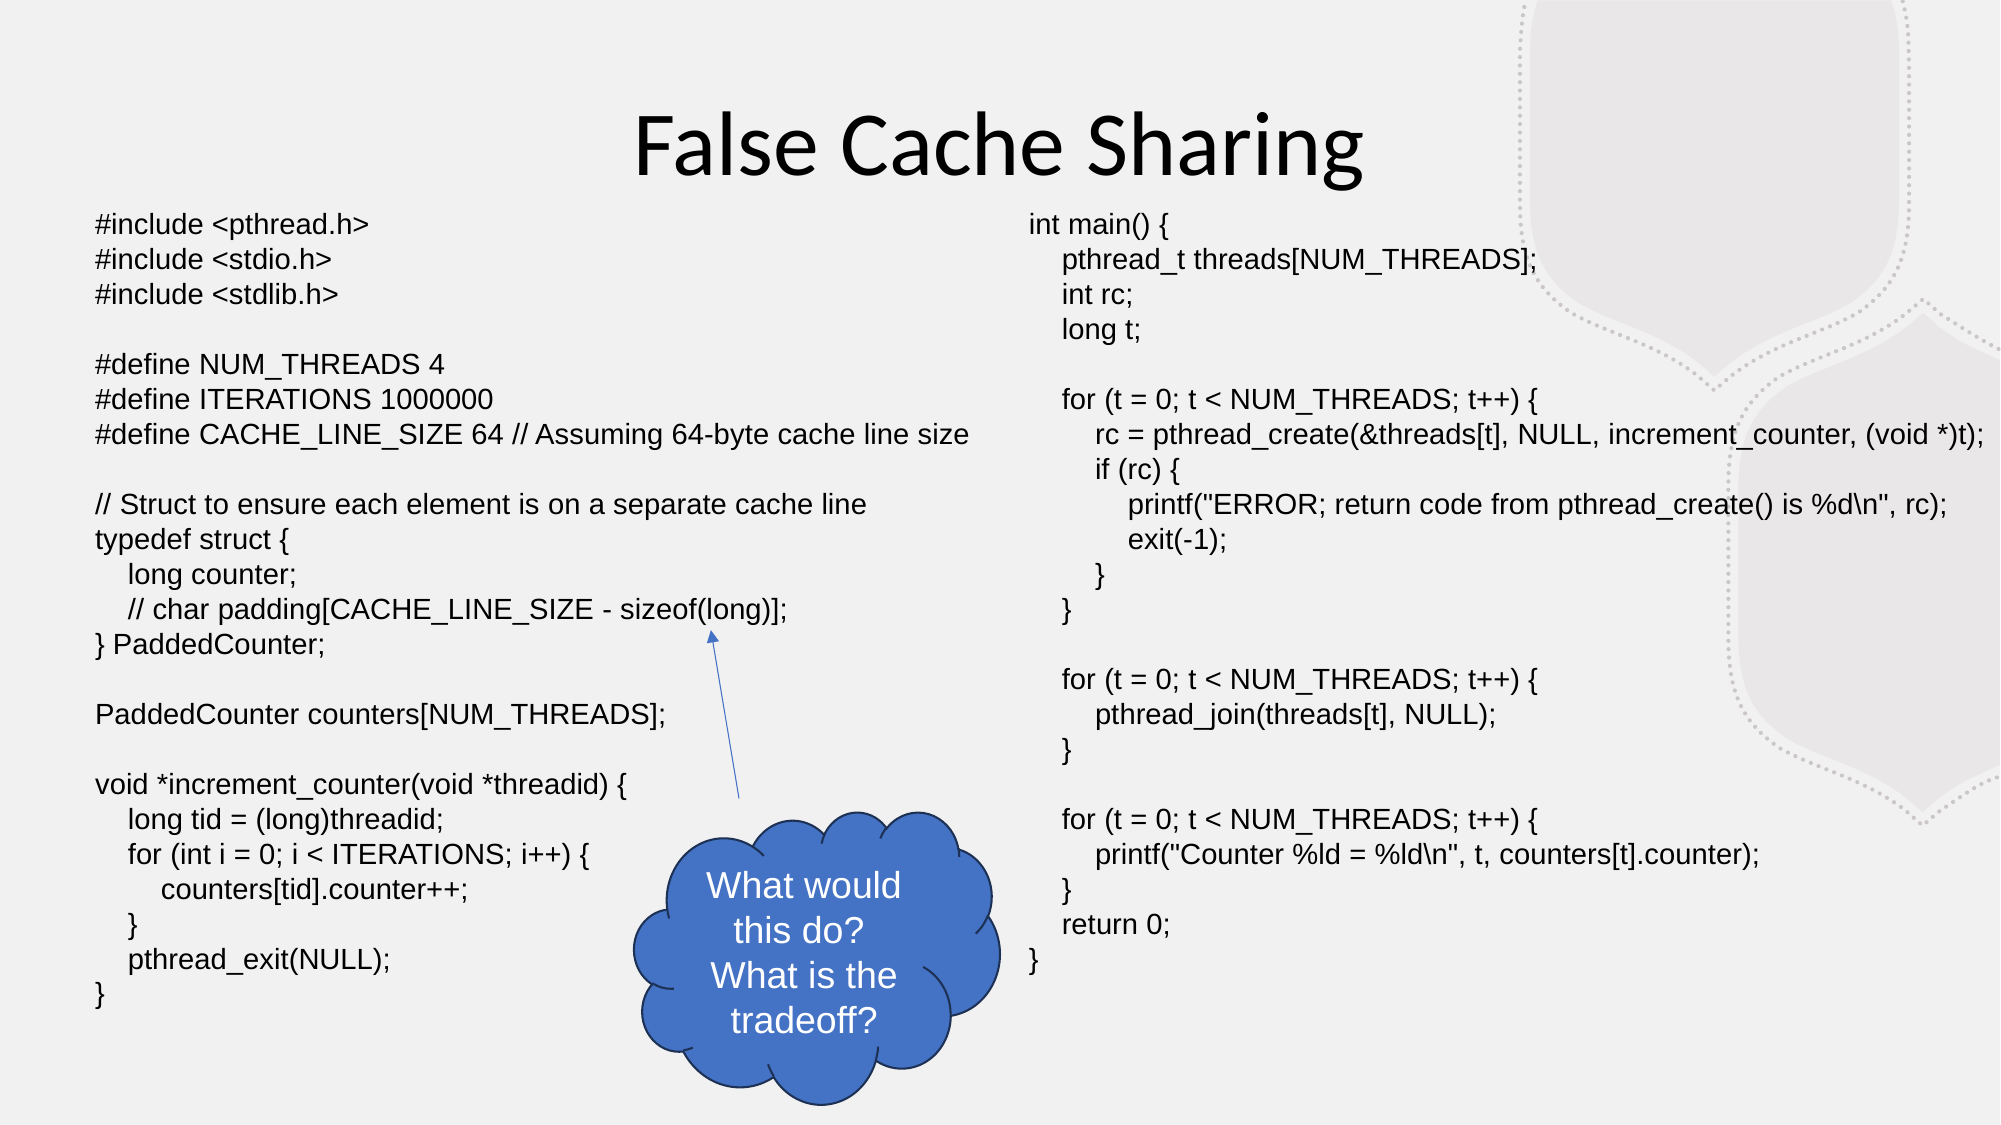

False Cache Sharing
#include <pthread.h>
#include <stdio.h>
#include <stdlib.h>

#define NUM_THREADS 4
#define ITERATIONS 1000000
#define CACHE_LINE_SIZE 64 // Assuming 64-byte cache line size

// Struct to ensure each element is on a separate cache line
typedef struct {
    long counter;
    // char padding[CACHE_LINE_SIZE - sizeof(long)];
} PaddedCounter;

PaddedCounter counters[NUM_THREADS];

void *increment_counter(void *threadid) {
    long tid = (long)threadid;
    for (int i = 0; i < ITERATIONS; i++) {
        counters[tid].counter++;
    }
    pthread_exit(NULL);
}

int main() {
    pthread_t threads[NUM_THREADS];
    int rc;
    long t;

    for (t = 0; t < NUM_THREADS; t++) {
        rc = pthread_create(&threads[t], NULL, increment_counter, (void *)t);
        if (rc) {
            printf("ERROR; return code from pthread_create() is %d\n", rc);
            exit(-1);
        }
    }

    for (t = 0; t < NUM_THREADS; t++) {
        pthread_join(threads[t], NULL);
    }

    for (t = 0; t < NUM_THREADS; t++) {
        printf("Counter %ld = %ld\n", t, counters[t].counter);
    }
    return 0;
}

What would this do?  What is the tradeoff?